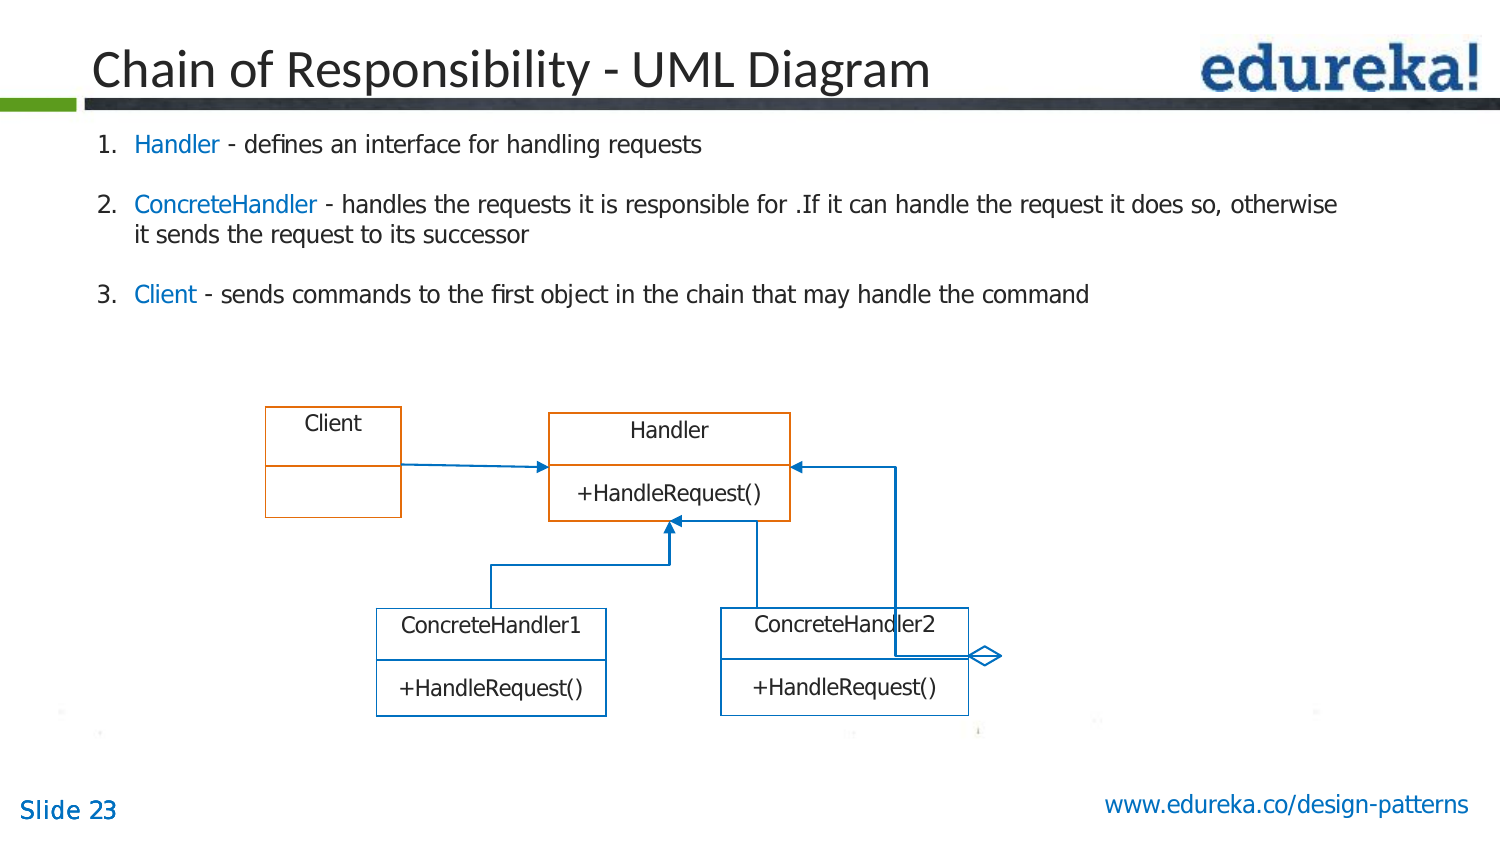

Chain of Responsibility - UML Diagram
Handler - defines an interface for handling requests

ConcreteHandler - handles the requests it is responsible for .If it can handle the request it does so, otherwise it sends the request to its successor

Client - sends commands to the first object in the chain that may handle the command
| Client |
| --- |
|  |
| Handler |
| --- |
| +HandleRequest() |
| ConcreteHandler2 |
| --- |
| +HandleRequest() |
| ConcreteHandler1 |
| --- |
| +HandleRequest() |